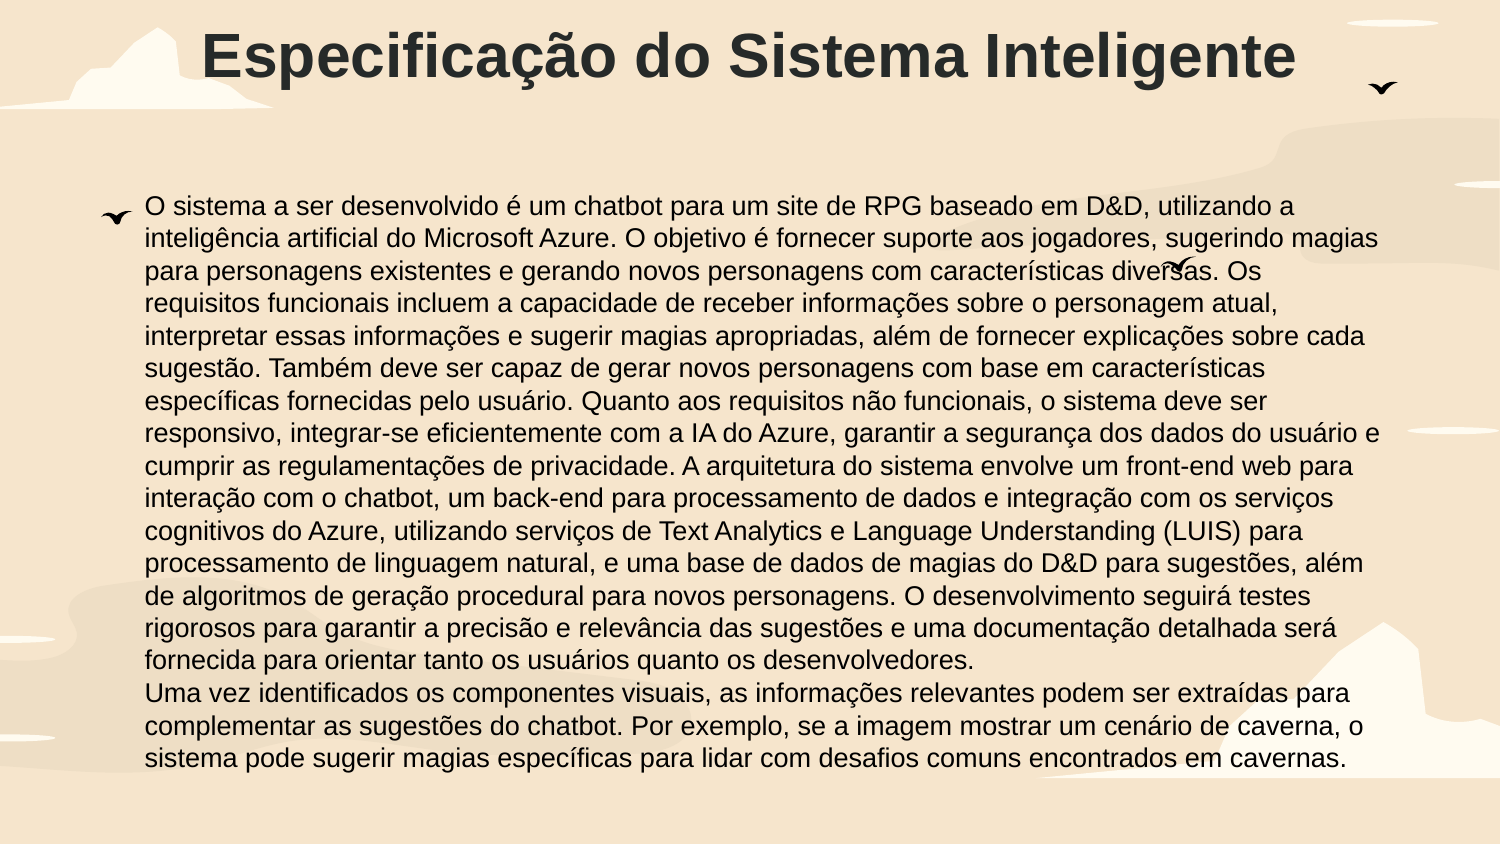

# Especificação do Sistema Inteligente
O sistema a ser desenvolvido é um chatbot para um site de RPG baseado em D&D, utilizando a inteligência artificial do Microsoft Azure. O objetivo é fornecer suporte aos jogadores, sugerindo magias para personagens existentes e gerando novos personagens com características diversas. Os requisitos funcionais incluem a capacidade de receber informações sobre o personagem atual, interpretar essas informações e sugerir magias apropriadas, além de fornecer explicações sobre cada sugestão. Também deve ser capaz de gerar novos personagens com base em características específicas fornecidas pelo usuário. Quanto aos requisitos não funcionais, o sistema deve ser responsivo, integrar-se eficientemente com a IA do Azure, garantir a segurança dos dados do usuário e cumprir as regulamentações de privacidade. A arquitetura do sistema envolve um front-end web para interação com o chatbot, um back-end para processamento de dados e integração com os serviços cognitivos do Azure, utilizando serviços de Text Analytics e Language Understanding (LUIS) para processamento de linguagem natural, e uma base de dados de magias do D&D para sugestões, além de algoritmos de geração procedural para novos personagens. O desenvolvimento seguirá testes rigorosos para garantir a precisão e relevância das sugestões e uma documentação detalhada será fornecida para orientar tanto os usuários quanto os desenvolvedores.
Uma vez identificados os componentes visuais, as informações relevantes podem ser extraídas para complementar as sugestões do chatbot. Por exemplo, se a imagem mostrar um cenário de caverna, o sistema pode sugerir magias específicas para lidar com desafios comuns encontrados em cavernas.